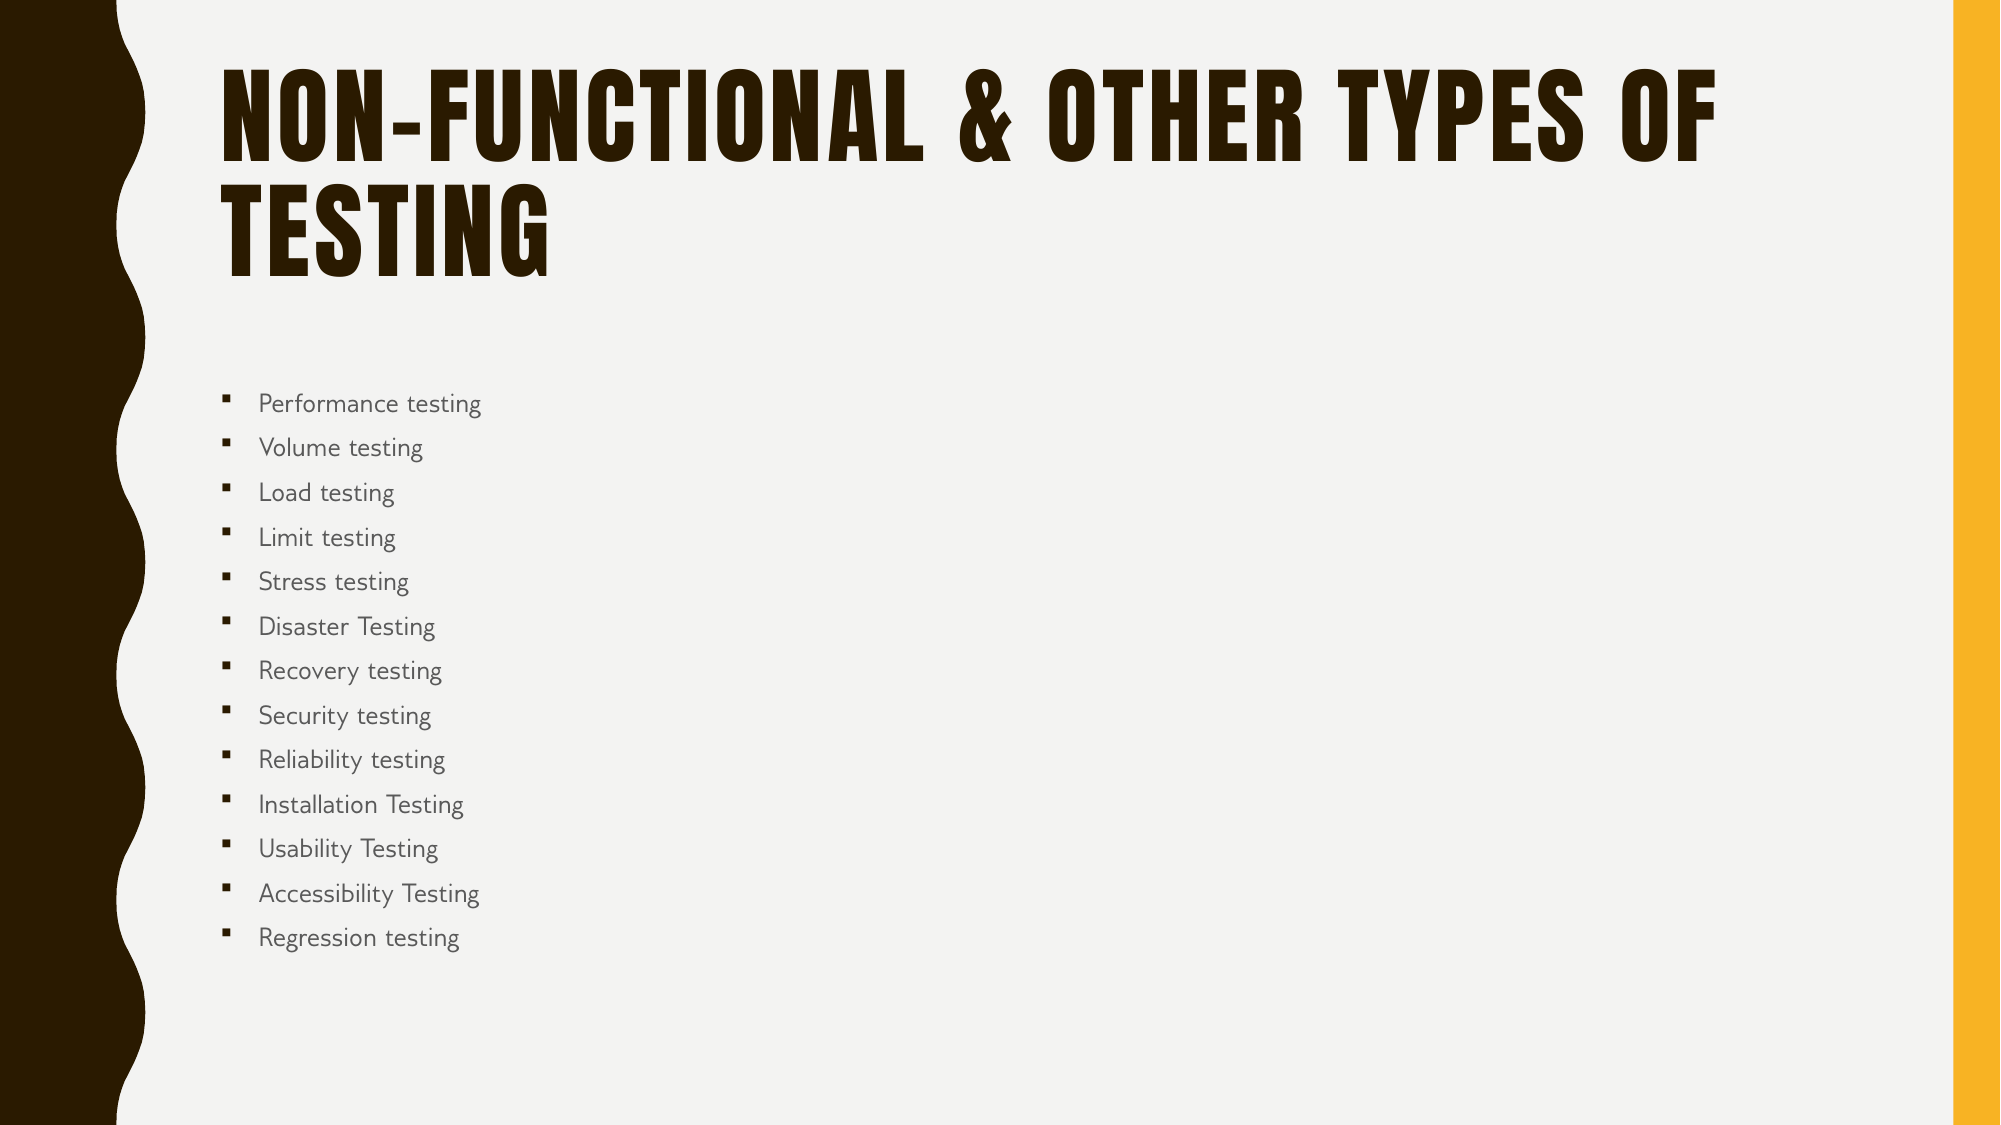

# Non-Functional & Other types of Testing
Performance testing
Volume testing
Load testing
Limit testing
Stress testing
Disaster Testing
Recovery testing
Security testing
Reliability testing
Installation Testing
Usability Testing
Accessibility Testing
Regression testing